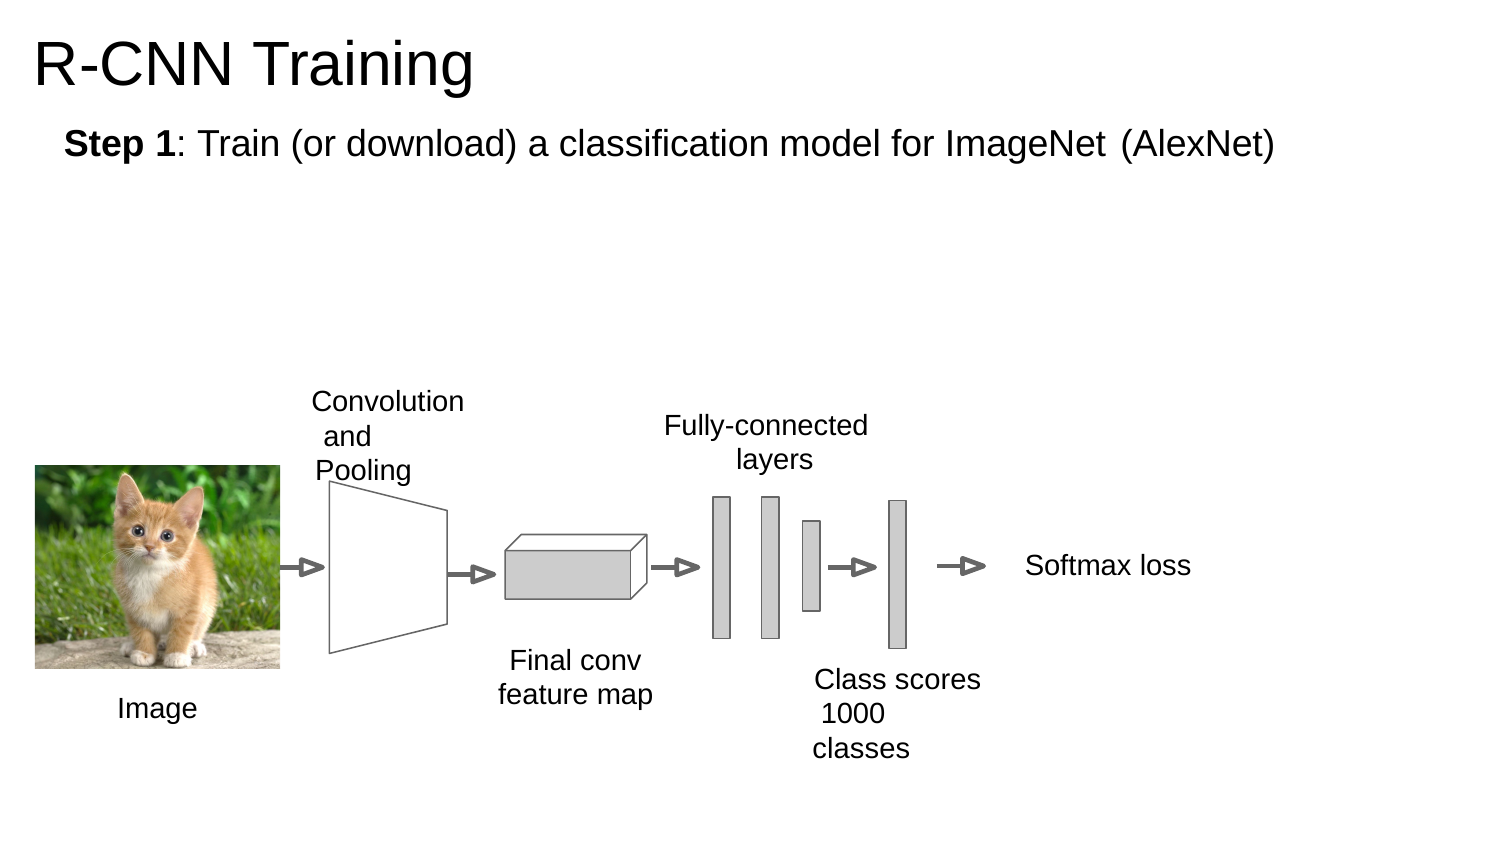

# R-CNN Training
Step 1: Train (or download) a classification model for ImageNet (AlexNet)
Convolution  and Pooling
Fully-connected  layers

Softmax loss

Final conv  feature map
Class scores  1000 classes
Image
Fei-Fei Li & Andrej Karpathy & Justin Johnson	Lecture 8 -	1 Feb 2016
Lecture 8 - 54
1 Feb 2016
Fei-Fei Li & Andrej Karpathy & Justin Johnson